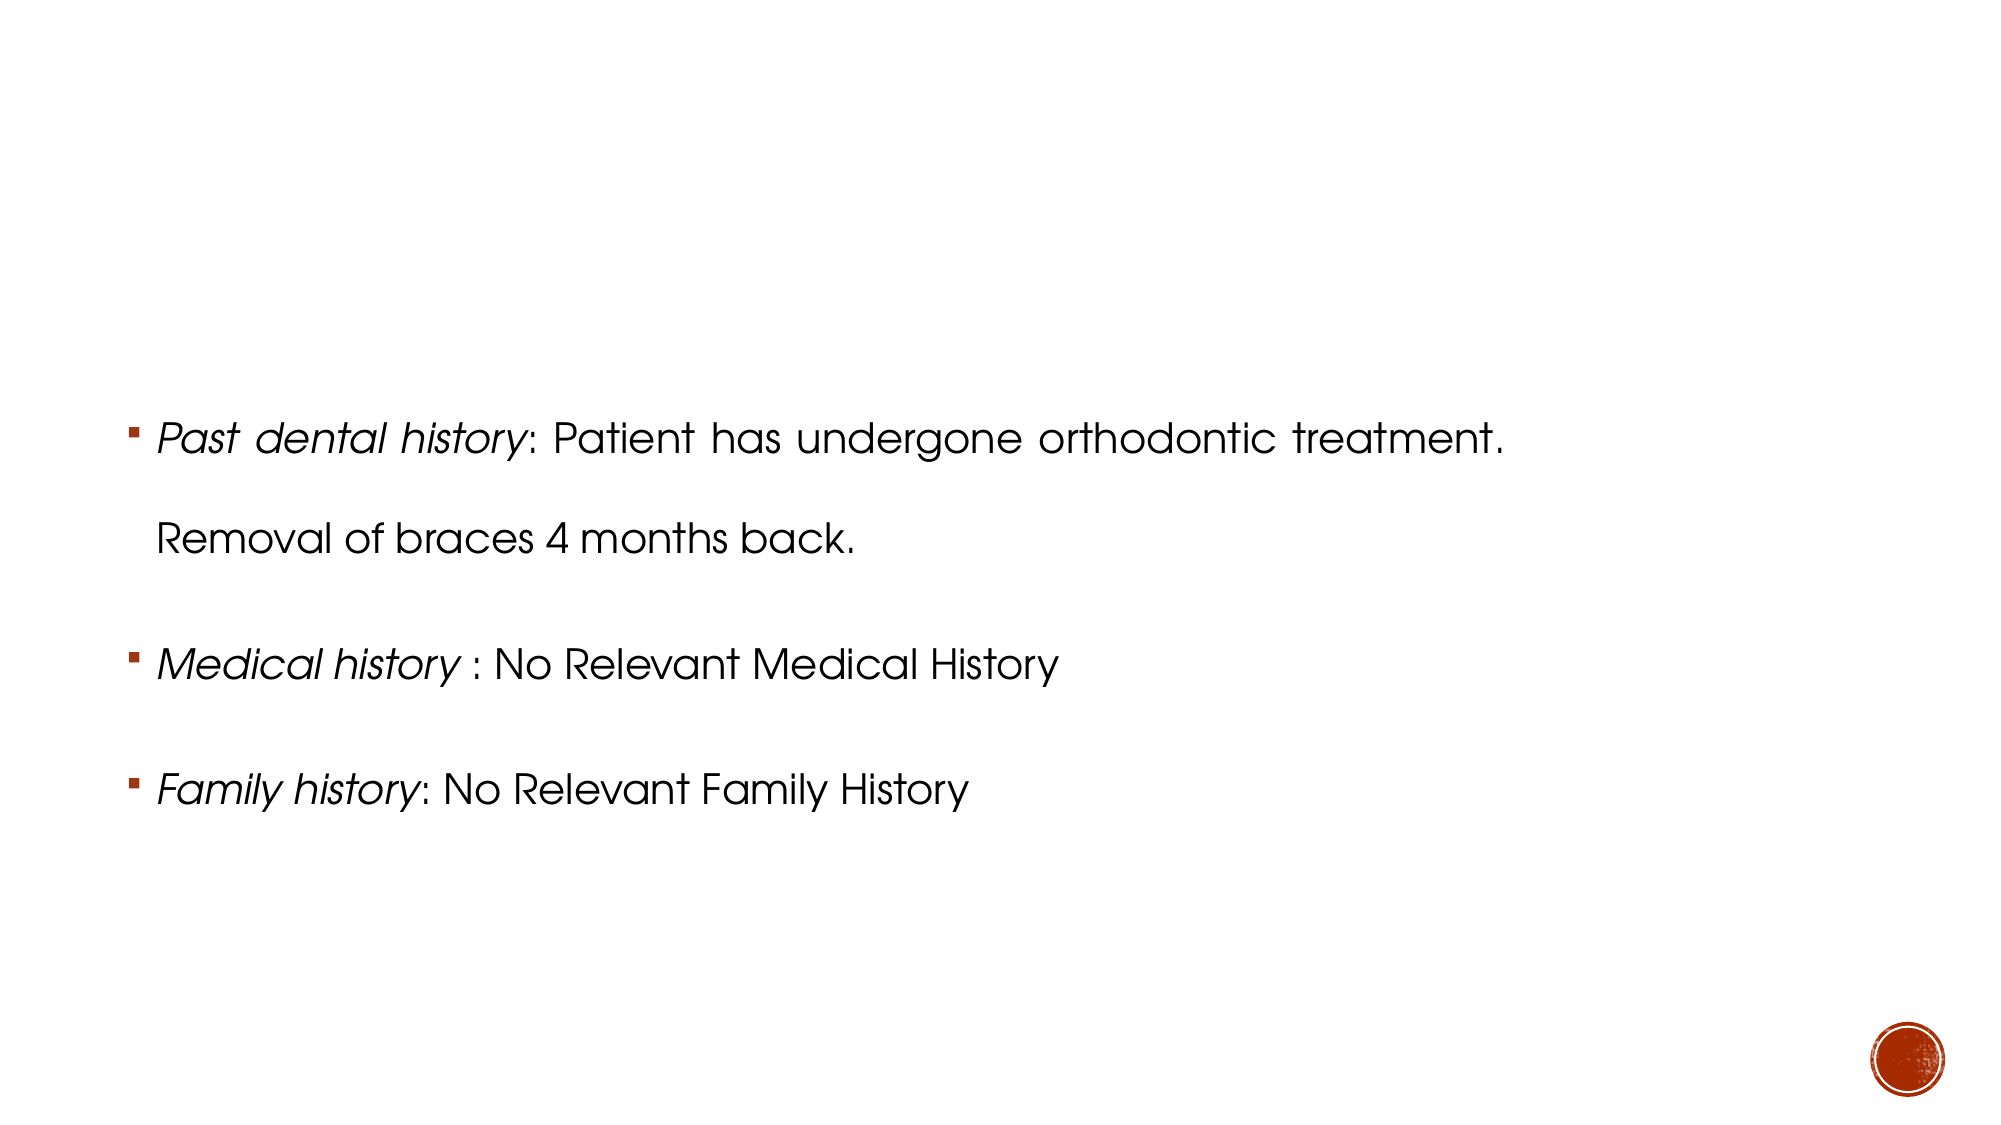

#
Past dental history: Patient has undergone orthodontic treatment. Removal of braces 4 months back.
Medical history : No Relevant Medical History
Family history: No Relevant Family History